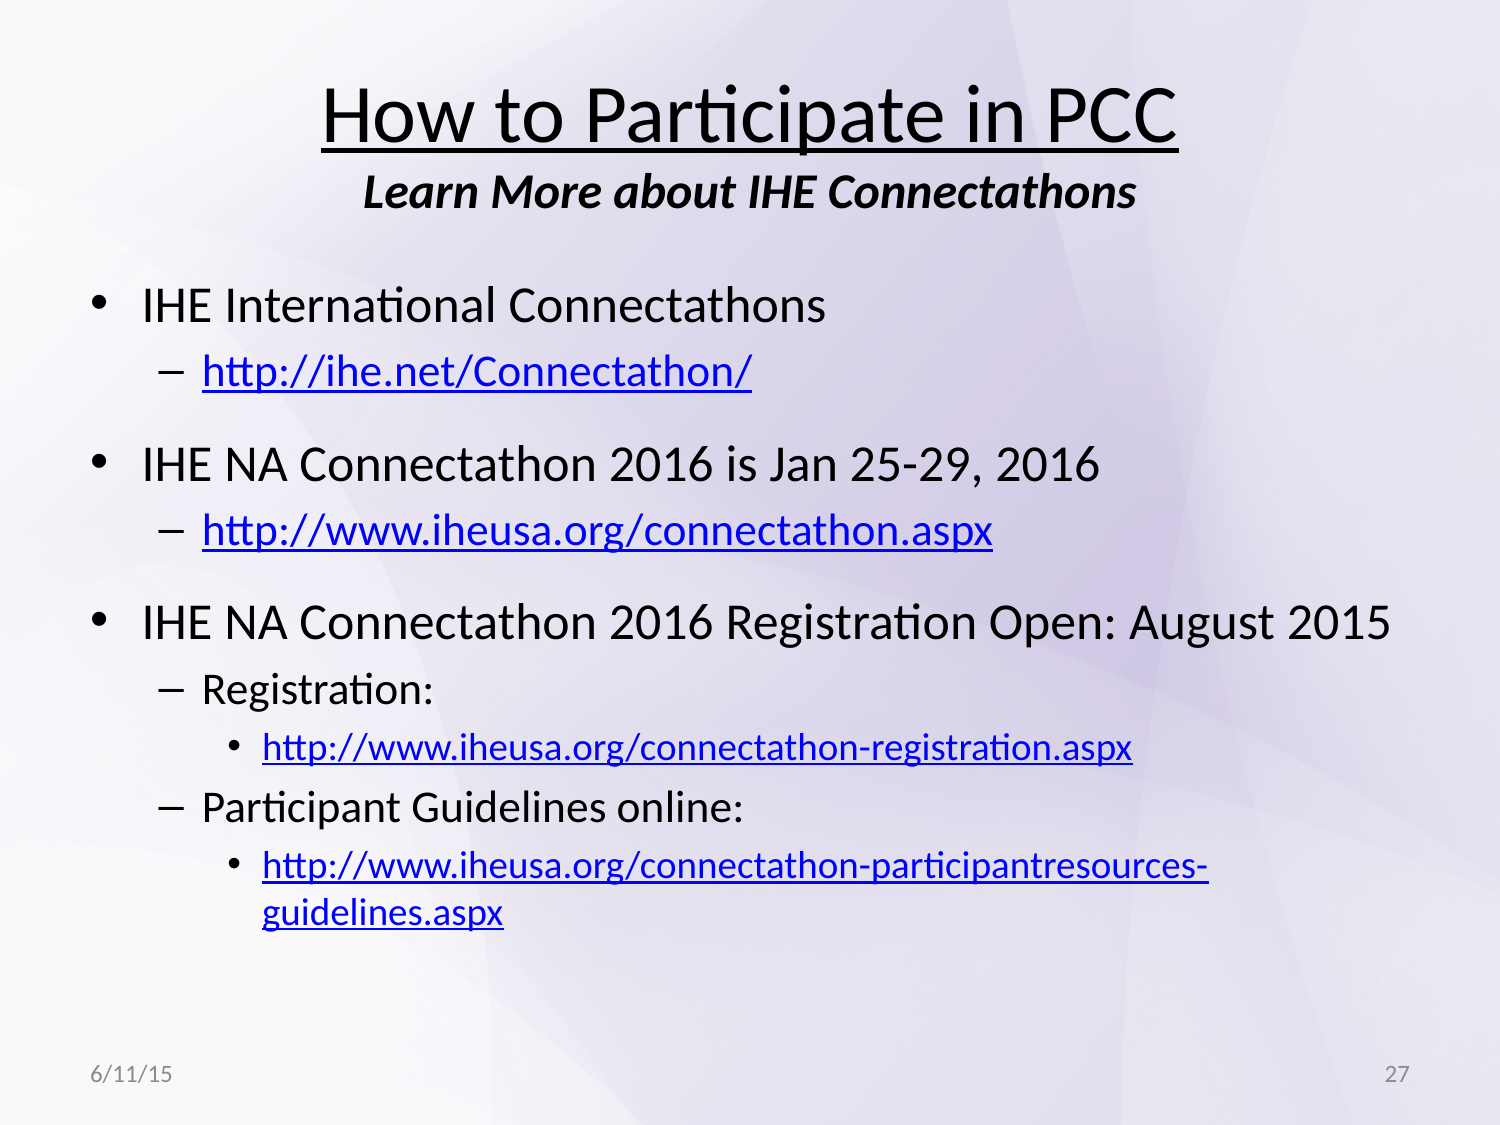

# How to Participate in PCC Learn More about IHE Connectathons
IHE International Connectathons
http://ihe.net/Connectathon/

IHE NA Connectathon 2016 is Jan 25-29, 2016
http://www.iheusa.org/connectathon.aspx

IHE NA Connectathon 2016 Registration Open: August 2015
Registration:
http://www.iheusa.org/connectathon-registration.aspx
Participant Guidelines online:
http://www.iheusa.org/connectathon-participantresources-guidelines.aspx

6/11/15
27